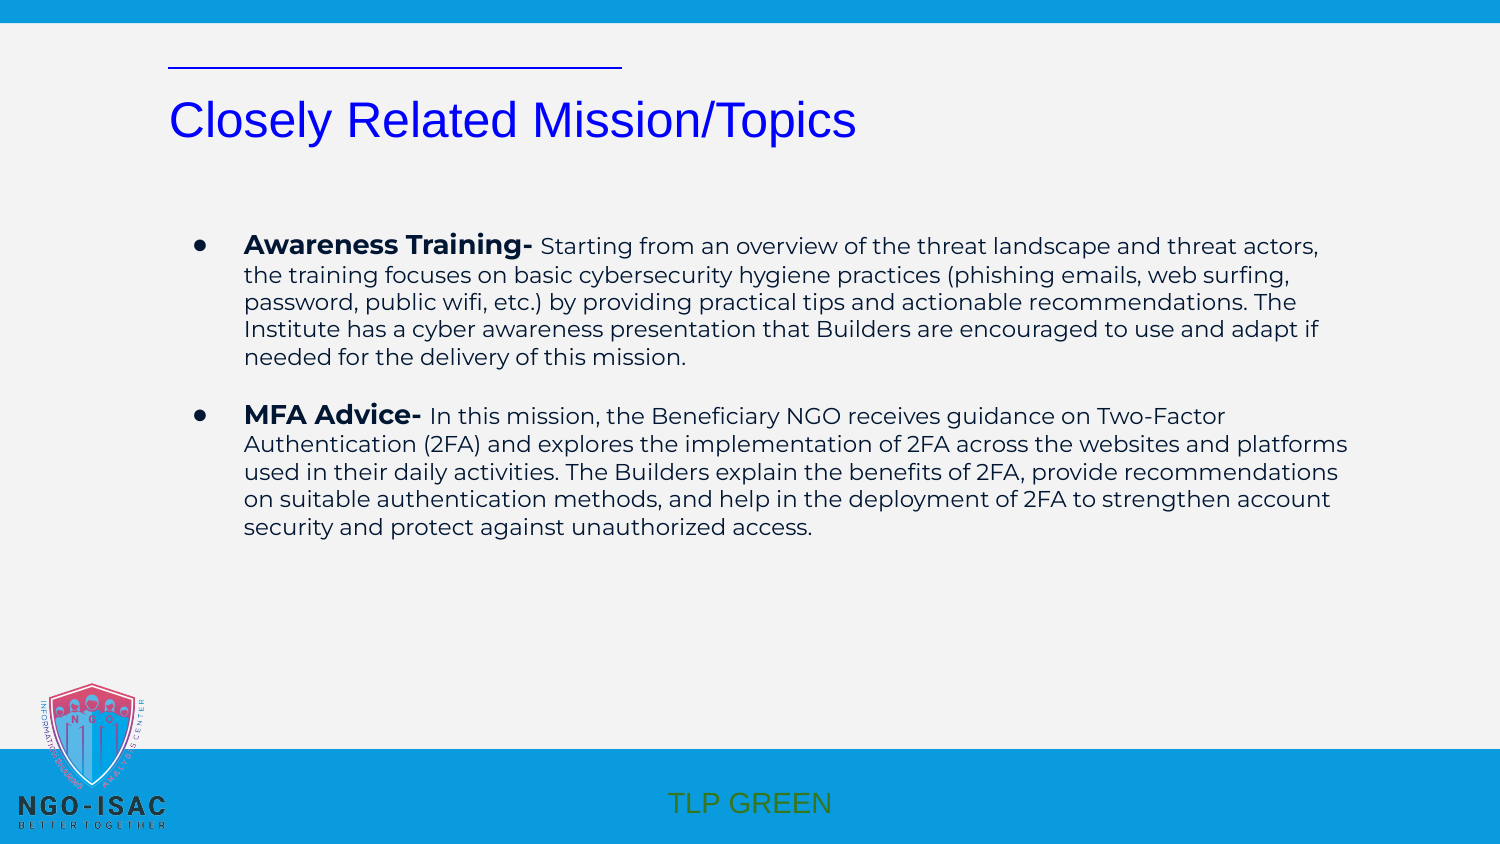

# Closely Related Mission/Topics
Awareness Training- Starting from an overview of the threat landscape and threat actors, the training focuses on basic cybersecurity hygiene practices (phishing emails, web surfing, password, public wifi, etc.) by providing practical tips and actionable recommendations. The Institute has a cyber awareness presentation that Builders are encouraged to use and adapt if needed for the delivery of this mission.
MFA Advice- In this mission, the Beneficiary NGO receives guidance on Two-Factor Authentication (2FA) and explores the implementation of 2FA across the websites and platforms used in their daily activities. The Builders explain the benefits of 2FA, provide recommendations on suitable authentication methods, and help in the deployment of 2FA to strengthen account security and protect against unauthorized access.